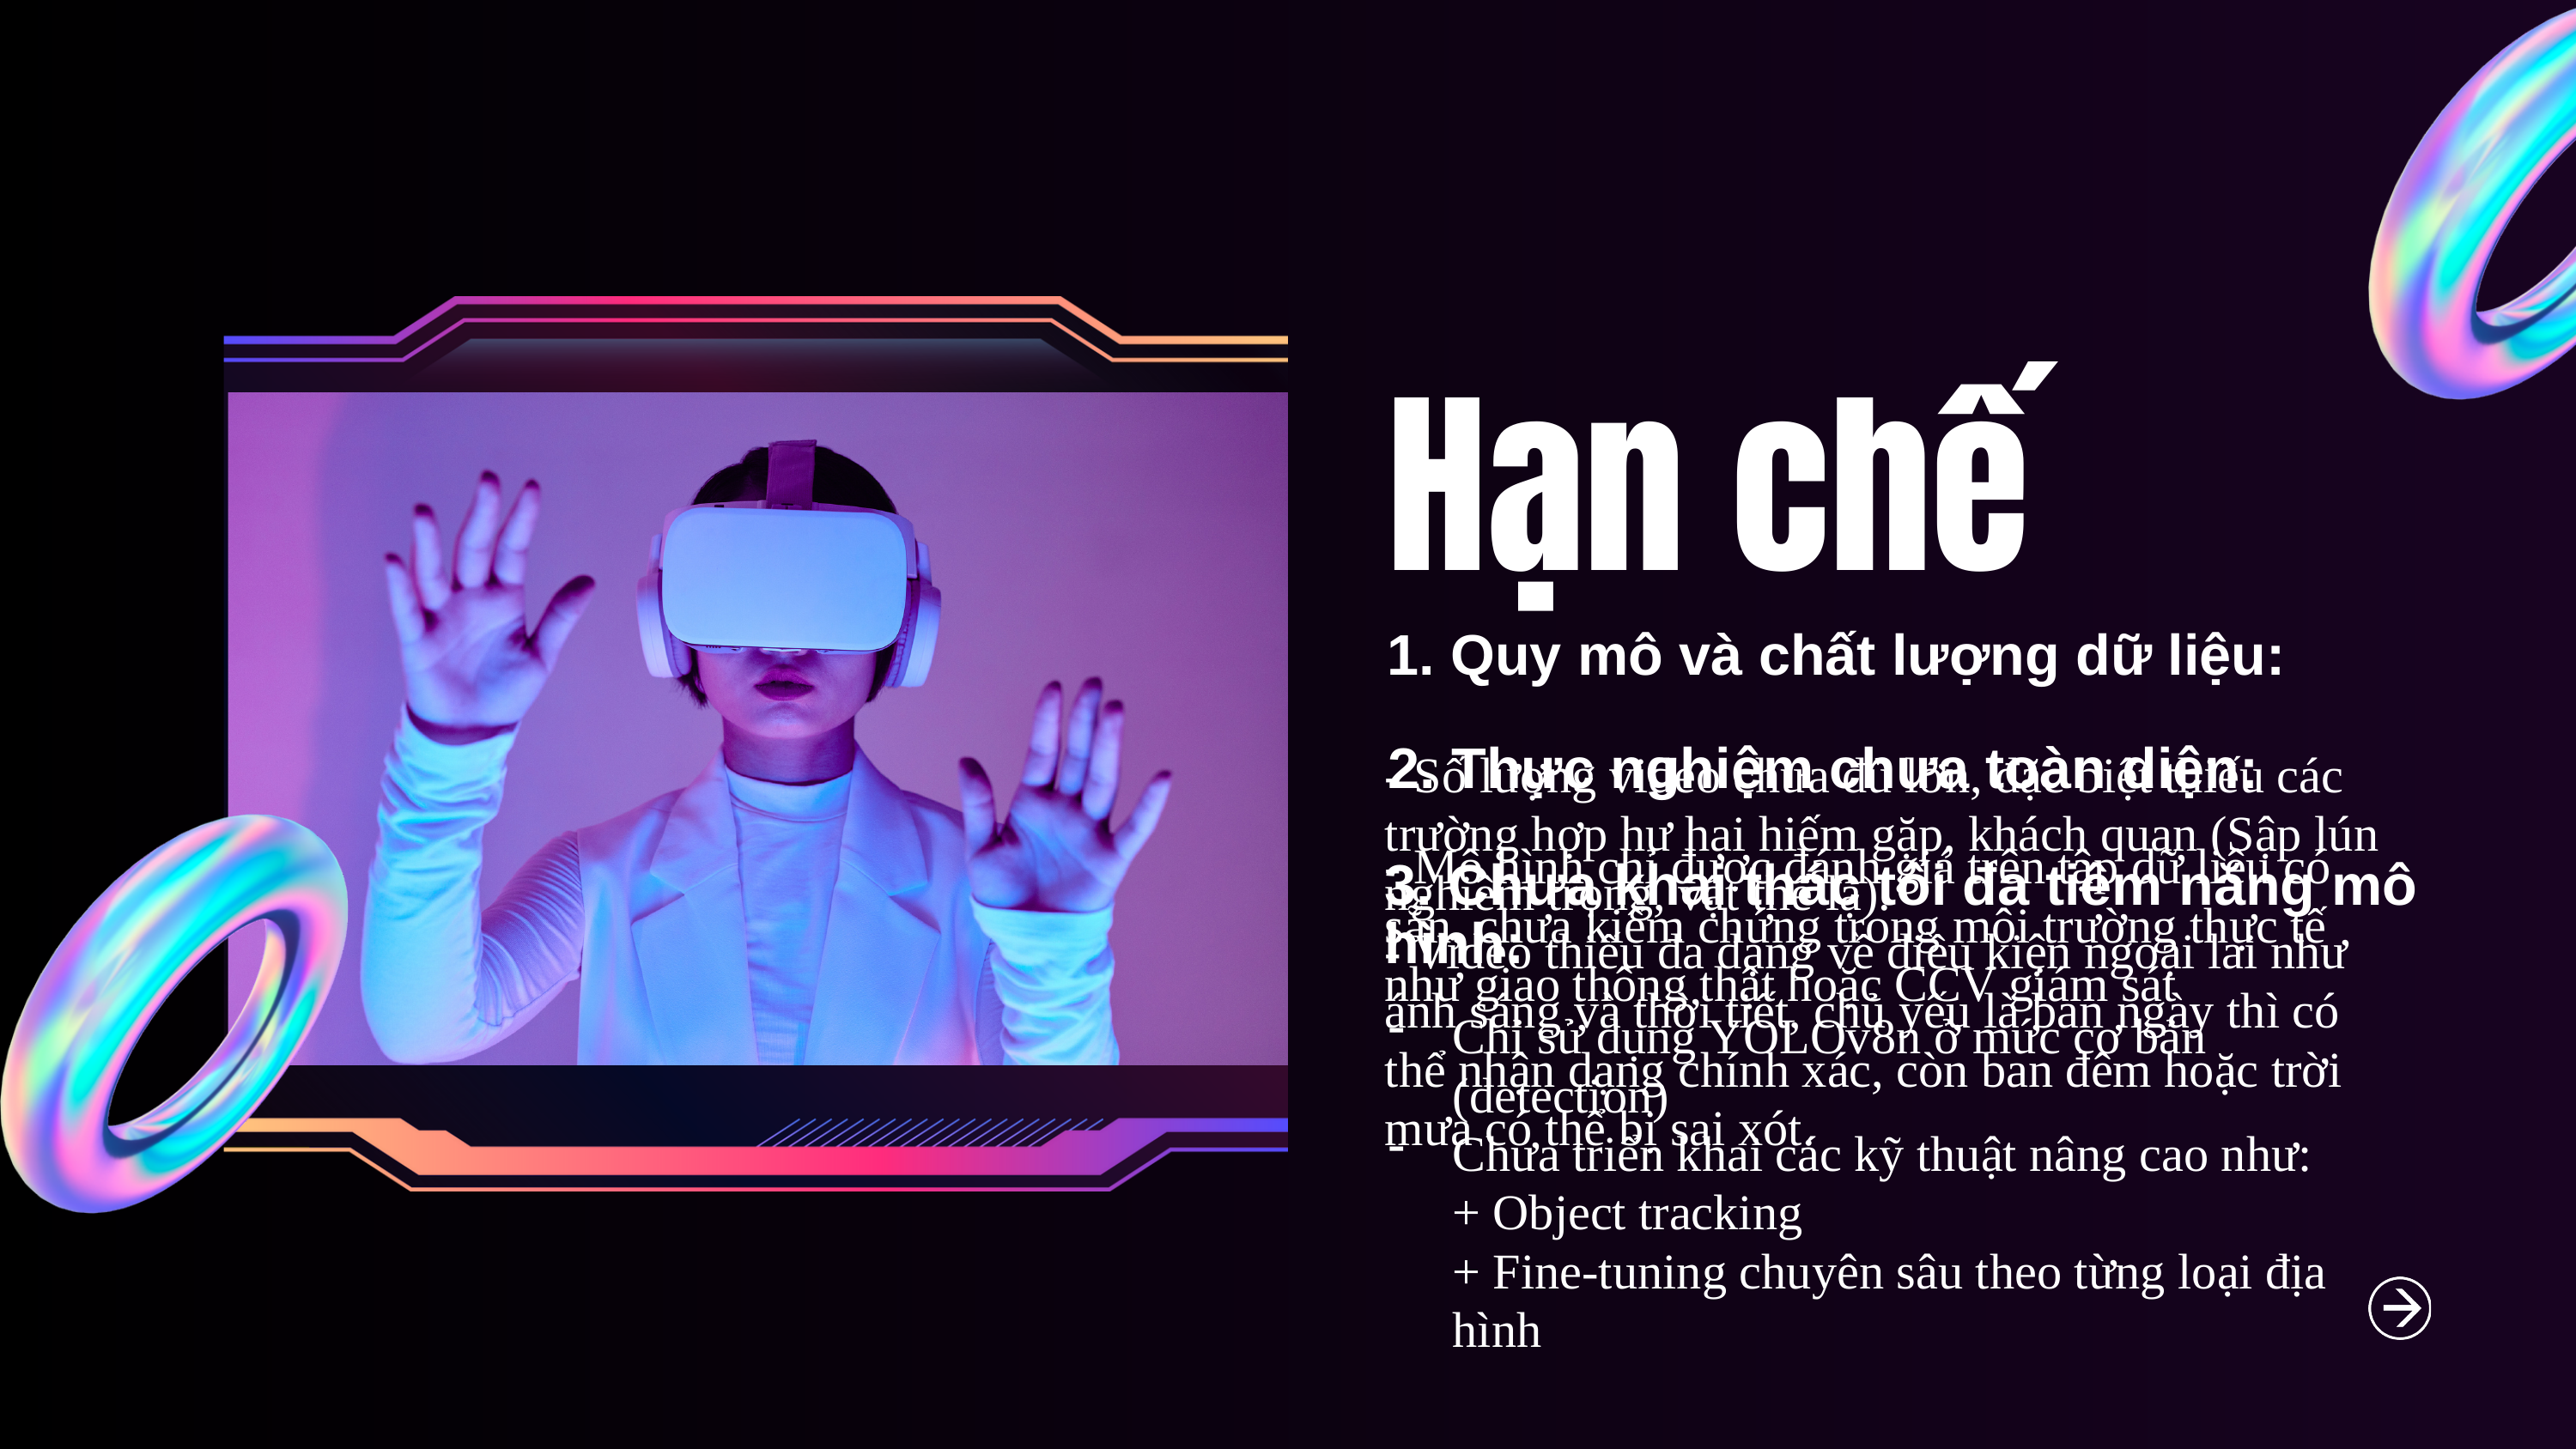

Hạn chế
1. Quy mô và chất lượng dữ liệu:
2. Thực nghiệm chưa toàn diện:
- Số lượng video chưa đủ lớn, đặc biệt thiếu các trường hợp hư hại hiếm gặp, khách quan (Sập lún nghiêm trọng, vật thể lạ).
- Video thiếu đa dạng về điều kiện ngoại lai như ánh sáng và thời tiết, chủ yếu là ban ngày thì có thể nhận dạng chính xác, còn ban đêm hoặc trời mưa có thể bị sai xót.

- Mô hình chỉ được đánh giá trên tập dữ liệu có sẵn, chưa kiểm chứng trong môi trường thực tế như giao thông thật hoặc CCV giám sát
3. Chưa khai thác tối đa tiềm năng mô hình:
Chỉ sử dụng YOLOv8n ở mức cơ bản (detection)
Chưa triển khai các kỹ thuật nâng cao như:
+ Object tracking
+ Fine-tuning chuyên sâu theo từng loại địa hình